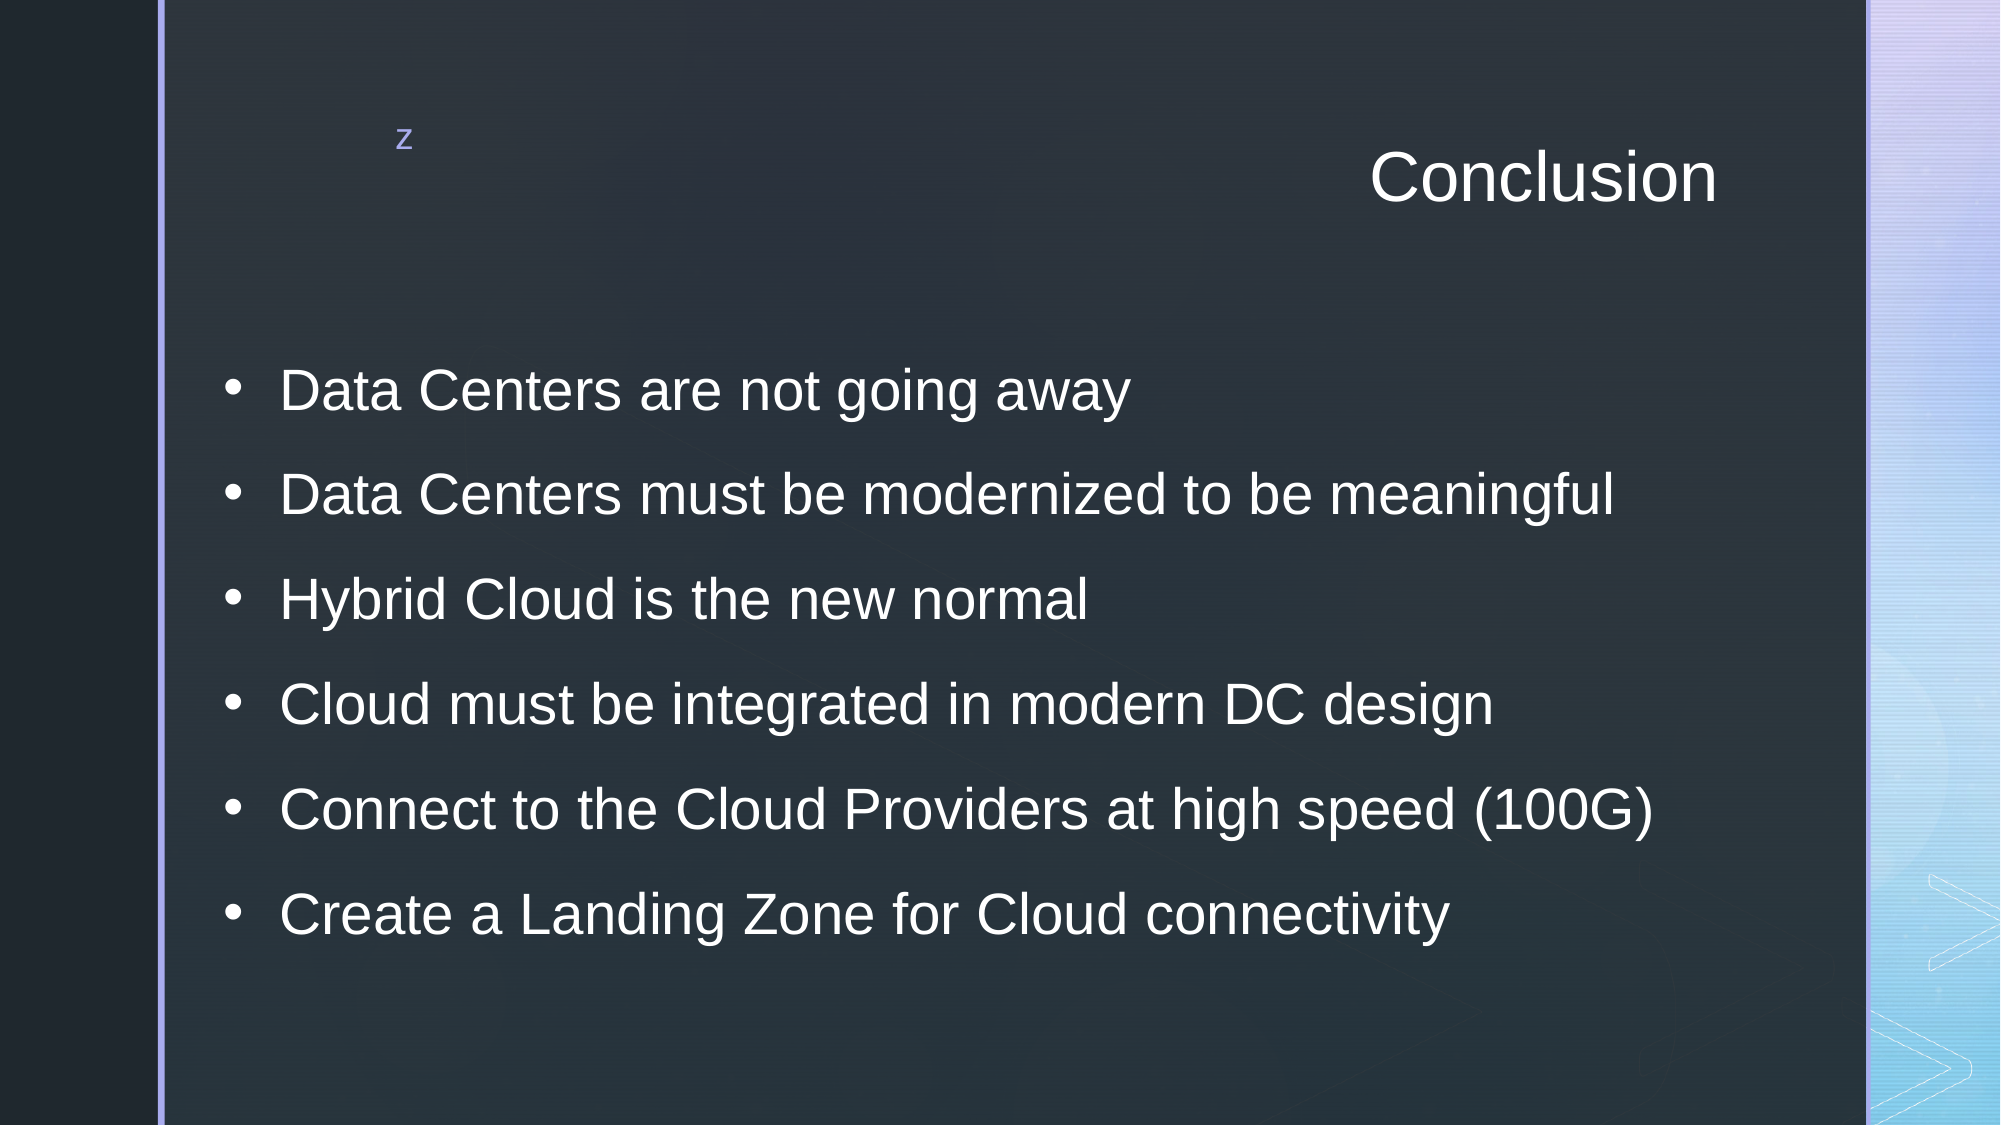

# Conclusion
Data Centers are not going away
Data Centers must be modernized to be meaningful
Hybrid Cloud is the new normal
Cloud must be integrated in modern DC design
Connect to the Cloud Providers at high speed (100G)
Create a Landing Zone for Cloud connectivity